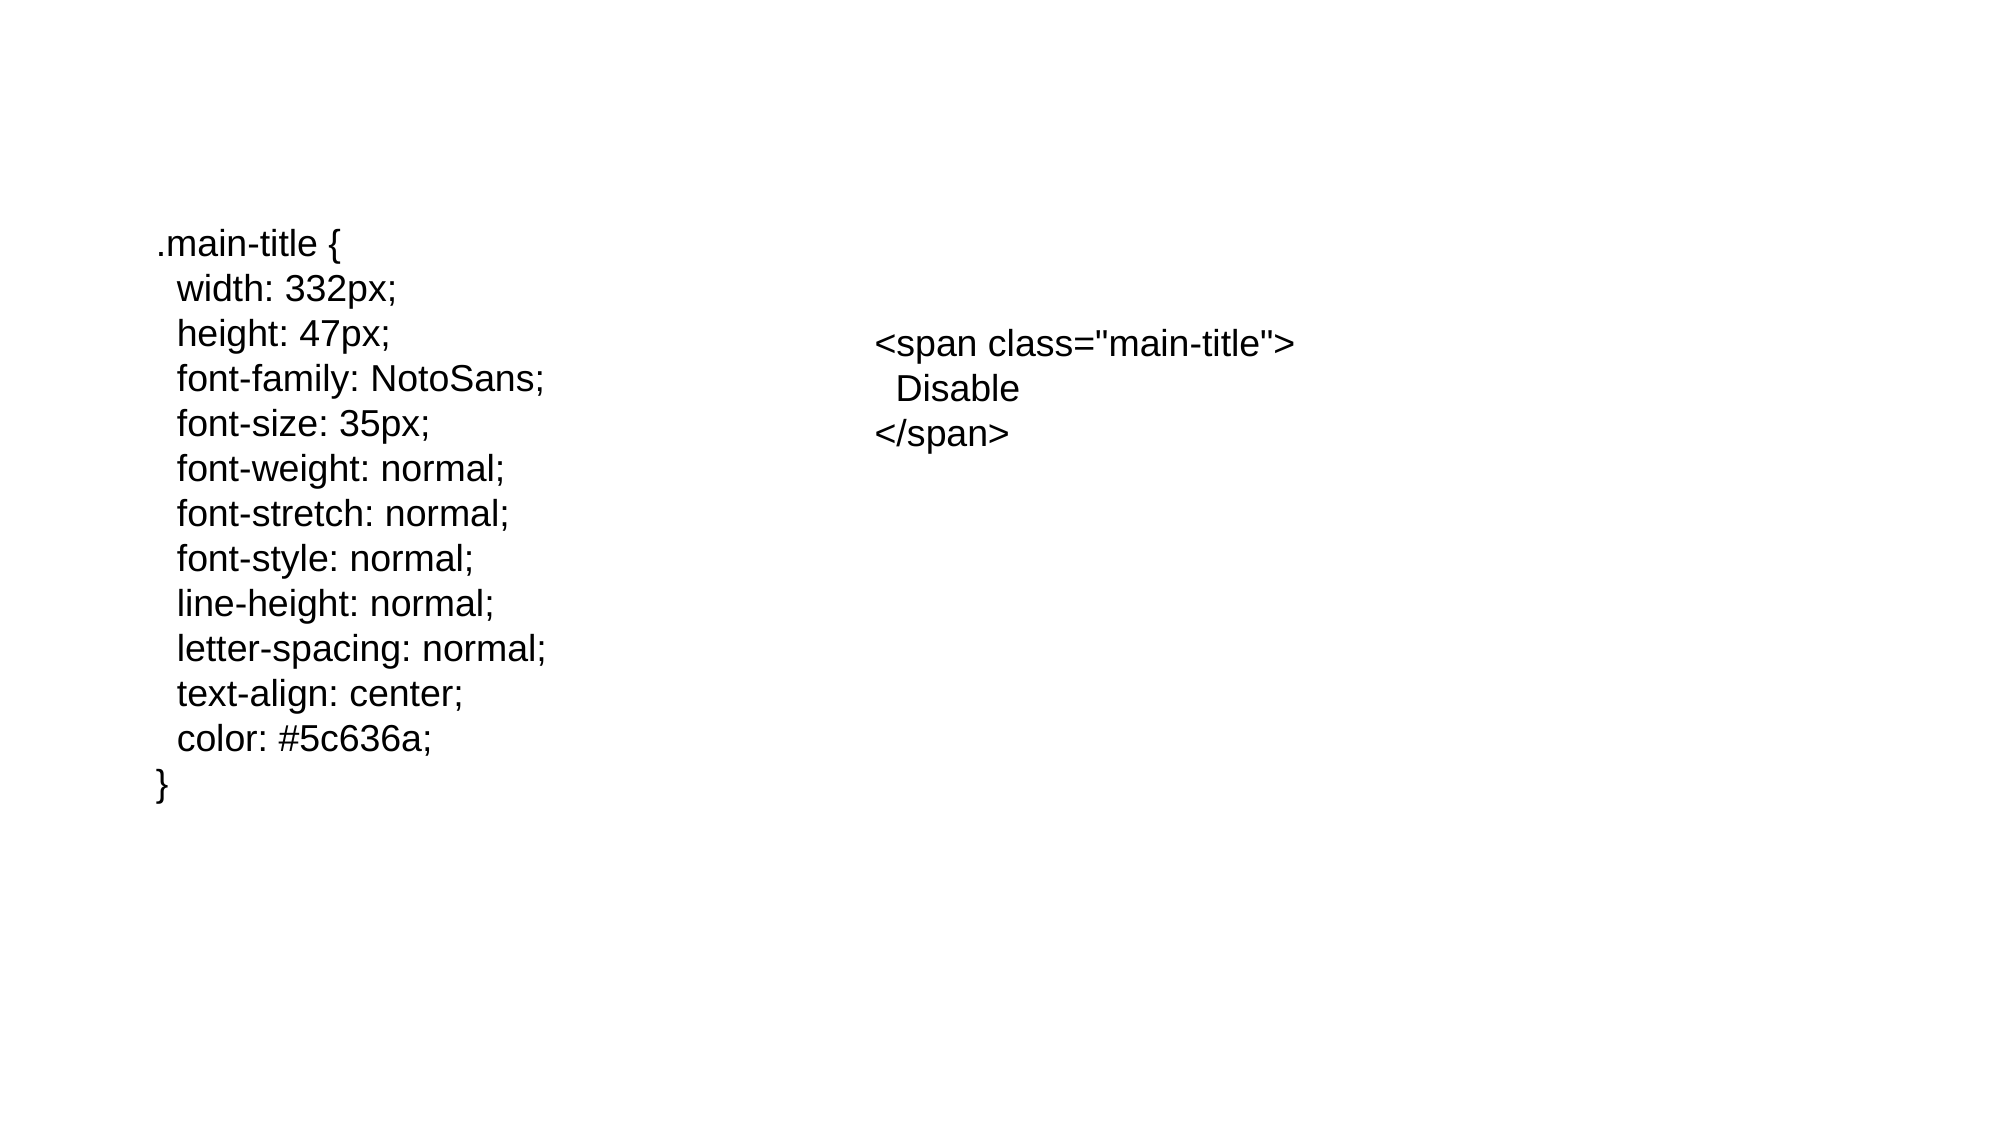

.main-title {
  width: 332px;
  height: 47px;
  font-family: NotoSans;
  font-size: 35px;
  font-weight: normal;
  font-stretch: normal;
  font-style: normal;
  line-height: normal;
  letter-spacing: normal;
  text-align: center;
  color: #5c636a;
}
<span class="main-title">
  Disable
</span>